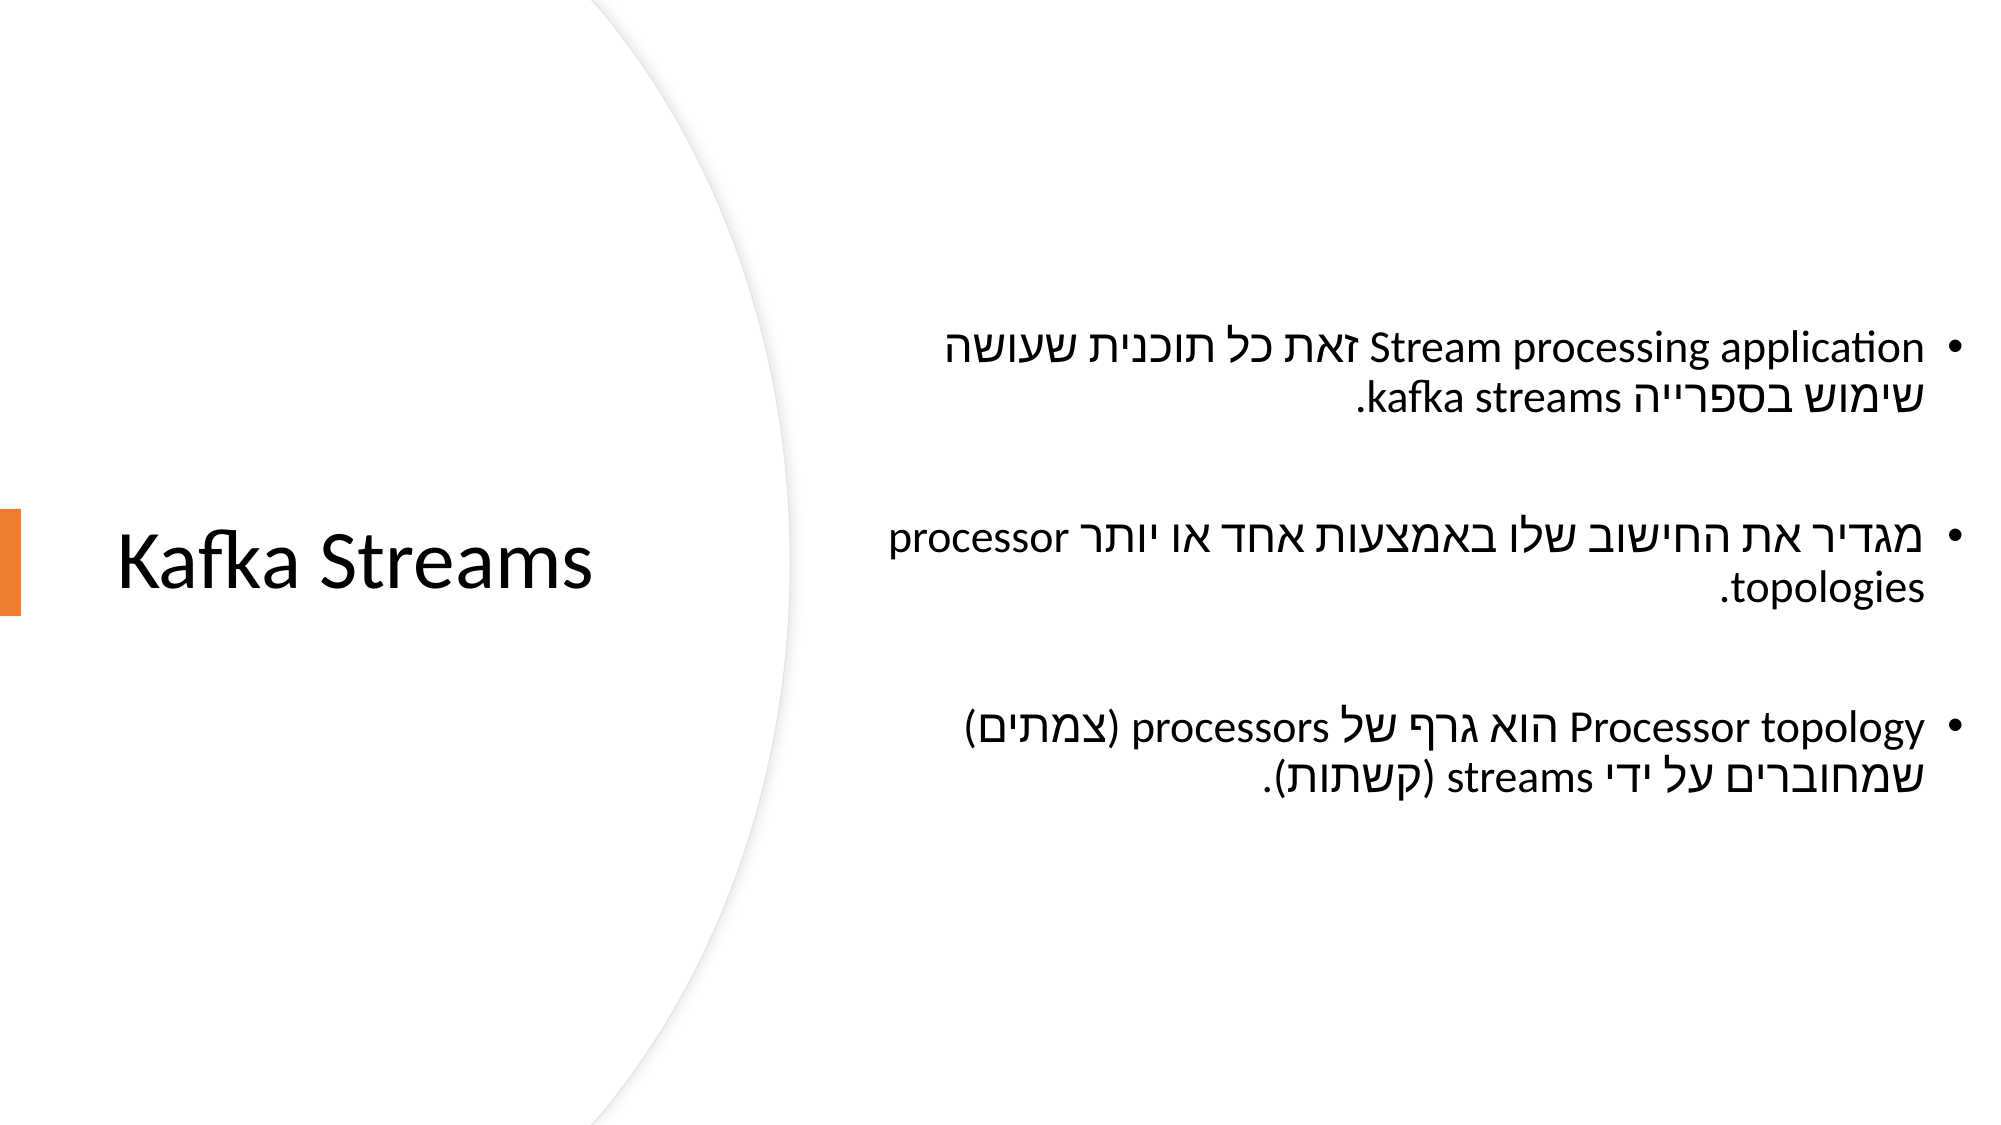

Stream processing application זאת כל תוכנית שעושה שימוש בספרייה kafka streams.

מגדיר את החישוב שלו באמצעות אחד או יותר processor topologies.

Processor topology הוא גרף של processors (צמתים) שמחוברים על ידי streams (קשתות).
# Kafka Streams